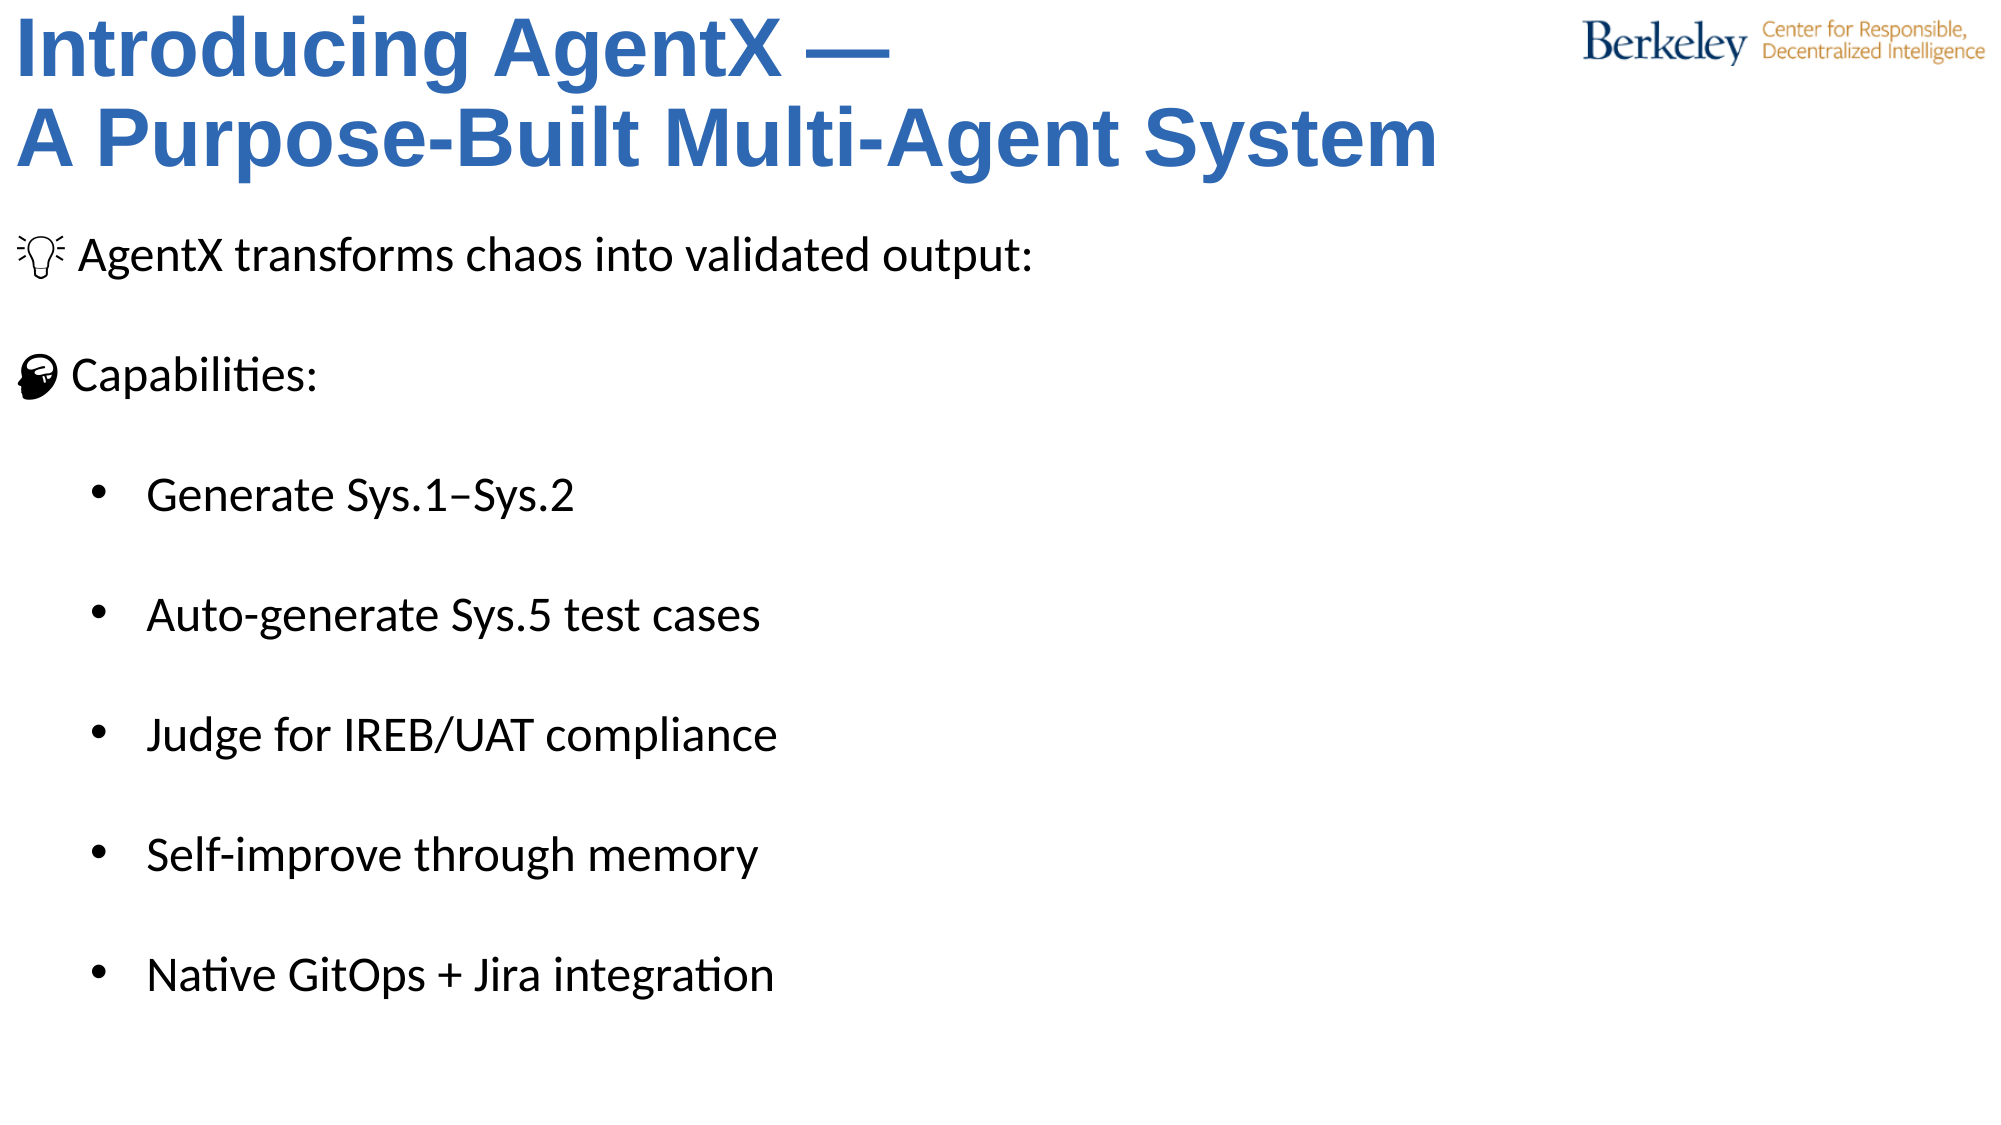

Introducing AgentX —
A Purpose-Built Multi-Agent System
💡 AgentX transforms chaos into validated output:

🧠 Capabilities:

Generate Sys.1–Sys.2

Auto-generate Sys.5 test cases

Judge for IREB/UAT compliance

Self-improve through memory

Native GitOps + Jira integration